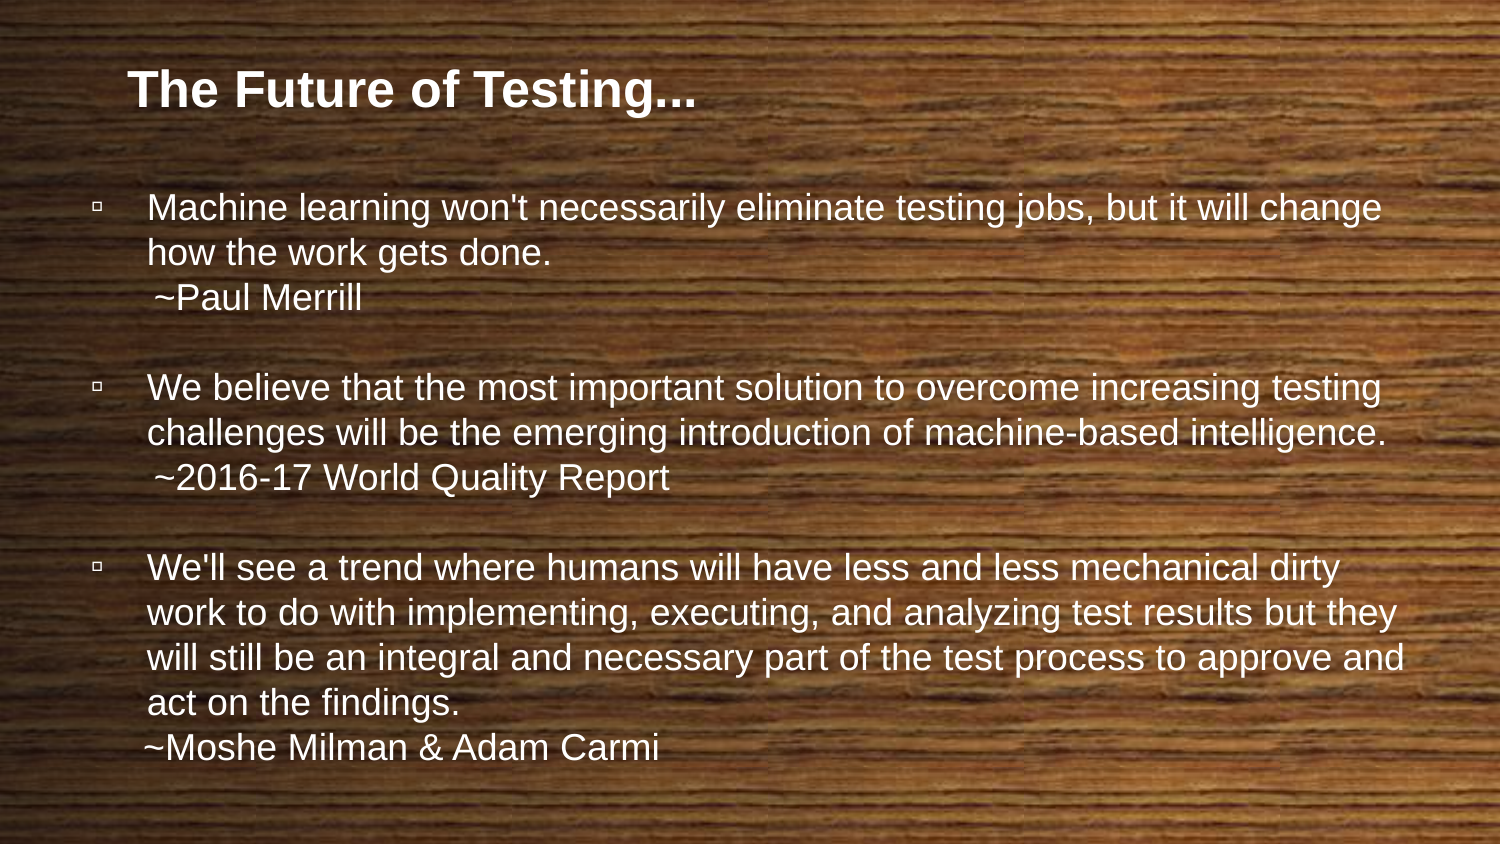

The Future of Testing...
Machine learning won't necessarily eliminate testing jobs, but it will change how the work gets done.
      ~Paul Merrill

We believe that the most important solution to overcome increasing testing challenges will be the emerging introduction of machine-based intelligence.
      ~2016-17 World Quality Report

We'll see a trend where humans will have less and less mechanical dirty work to do with implementing, executing, and analyzing test results but they will still be an integral and necessary part of the test process to approve and act on the findings.
     ~Moshe Milman & Adam Carmi